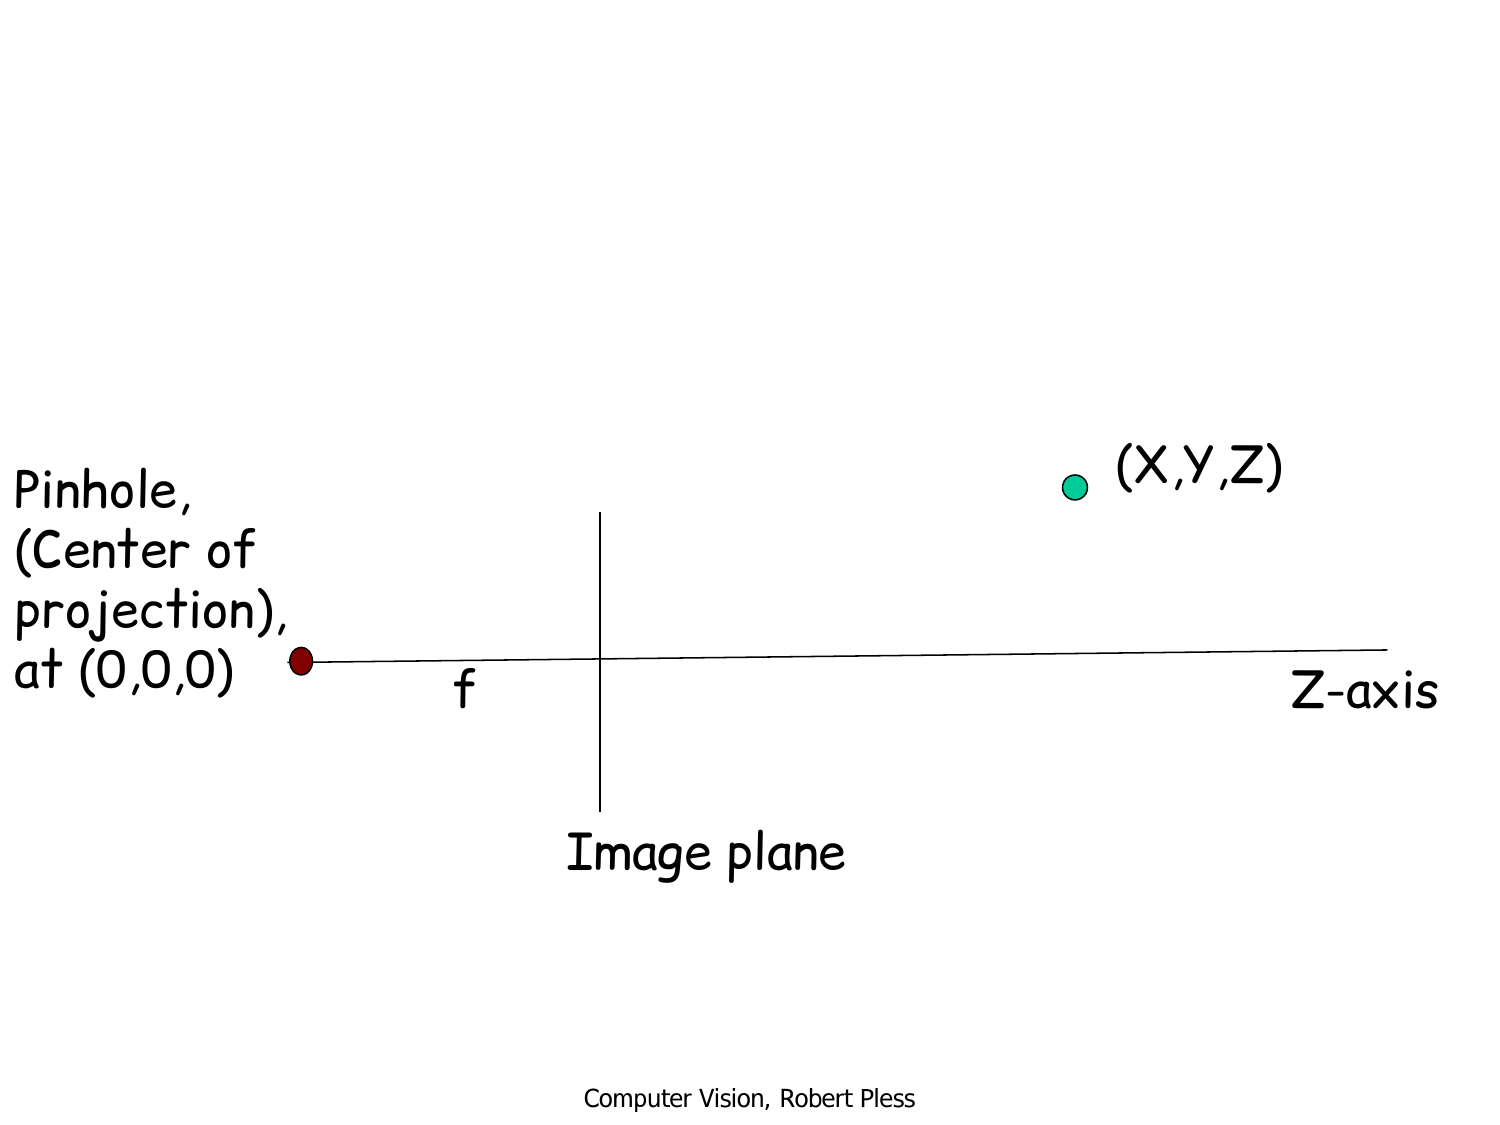

(X,Y,Z)
Pinhole,
(Center of projection), at (0,0,0)

f
Z-axis
Image plane
Computer Vision, Robert Pless